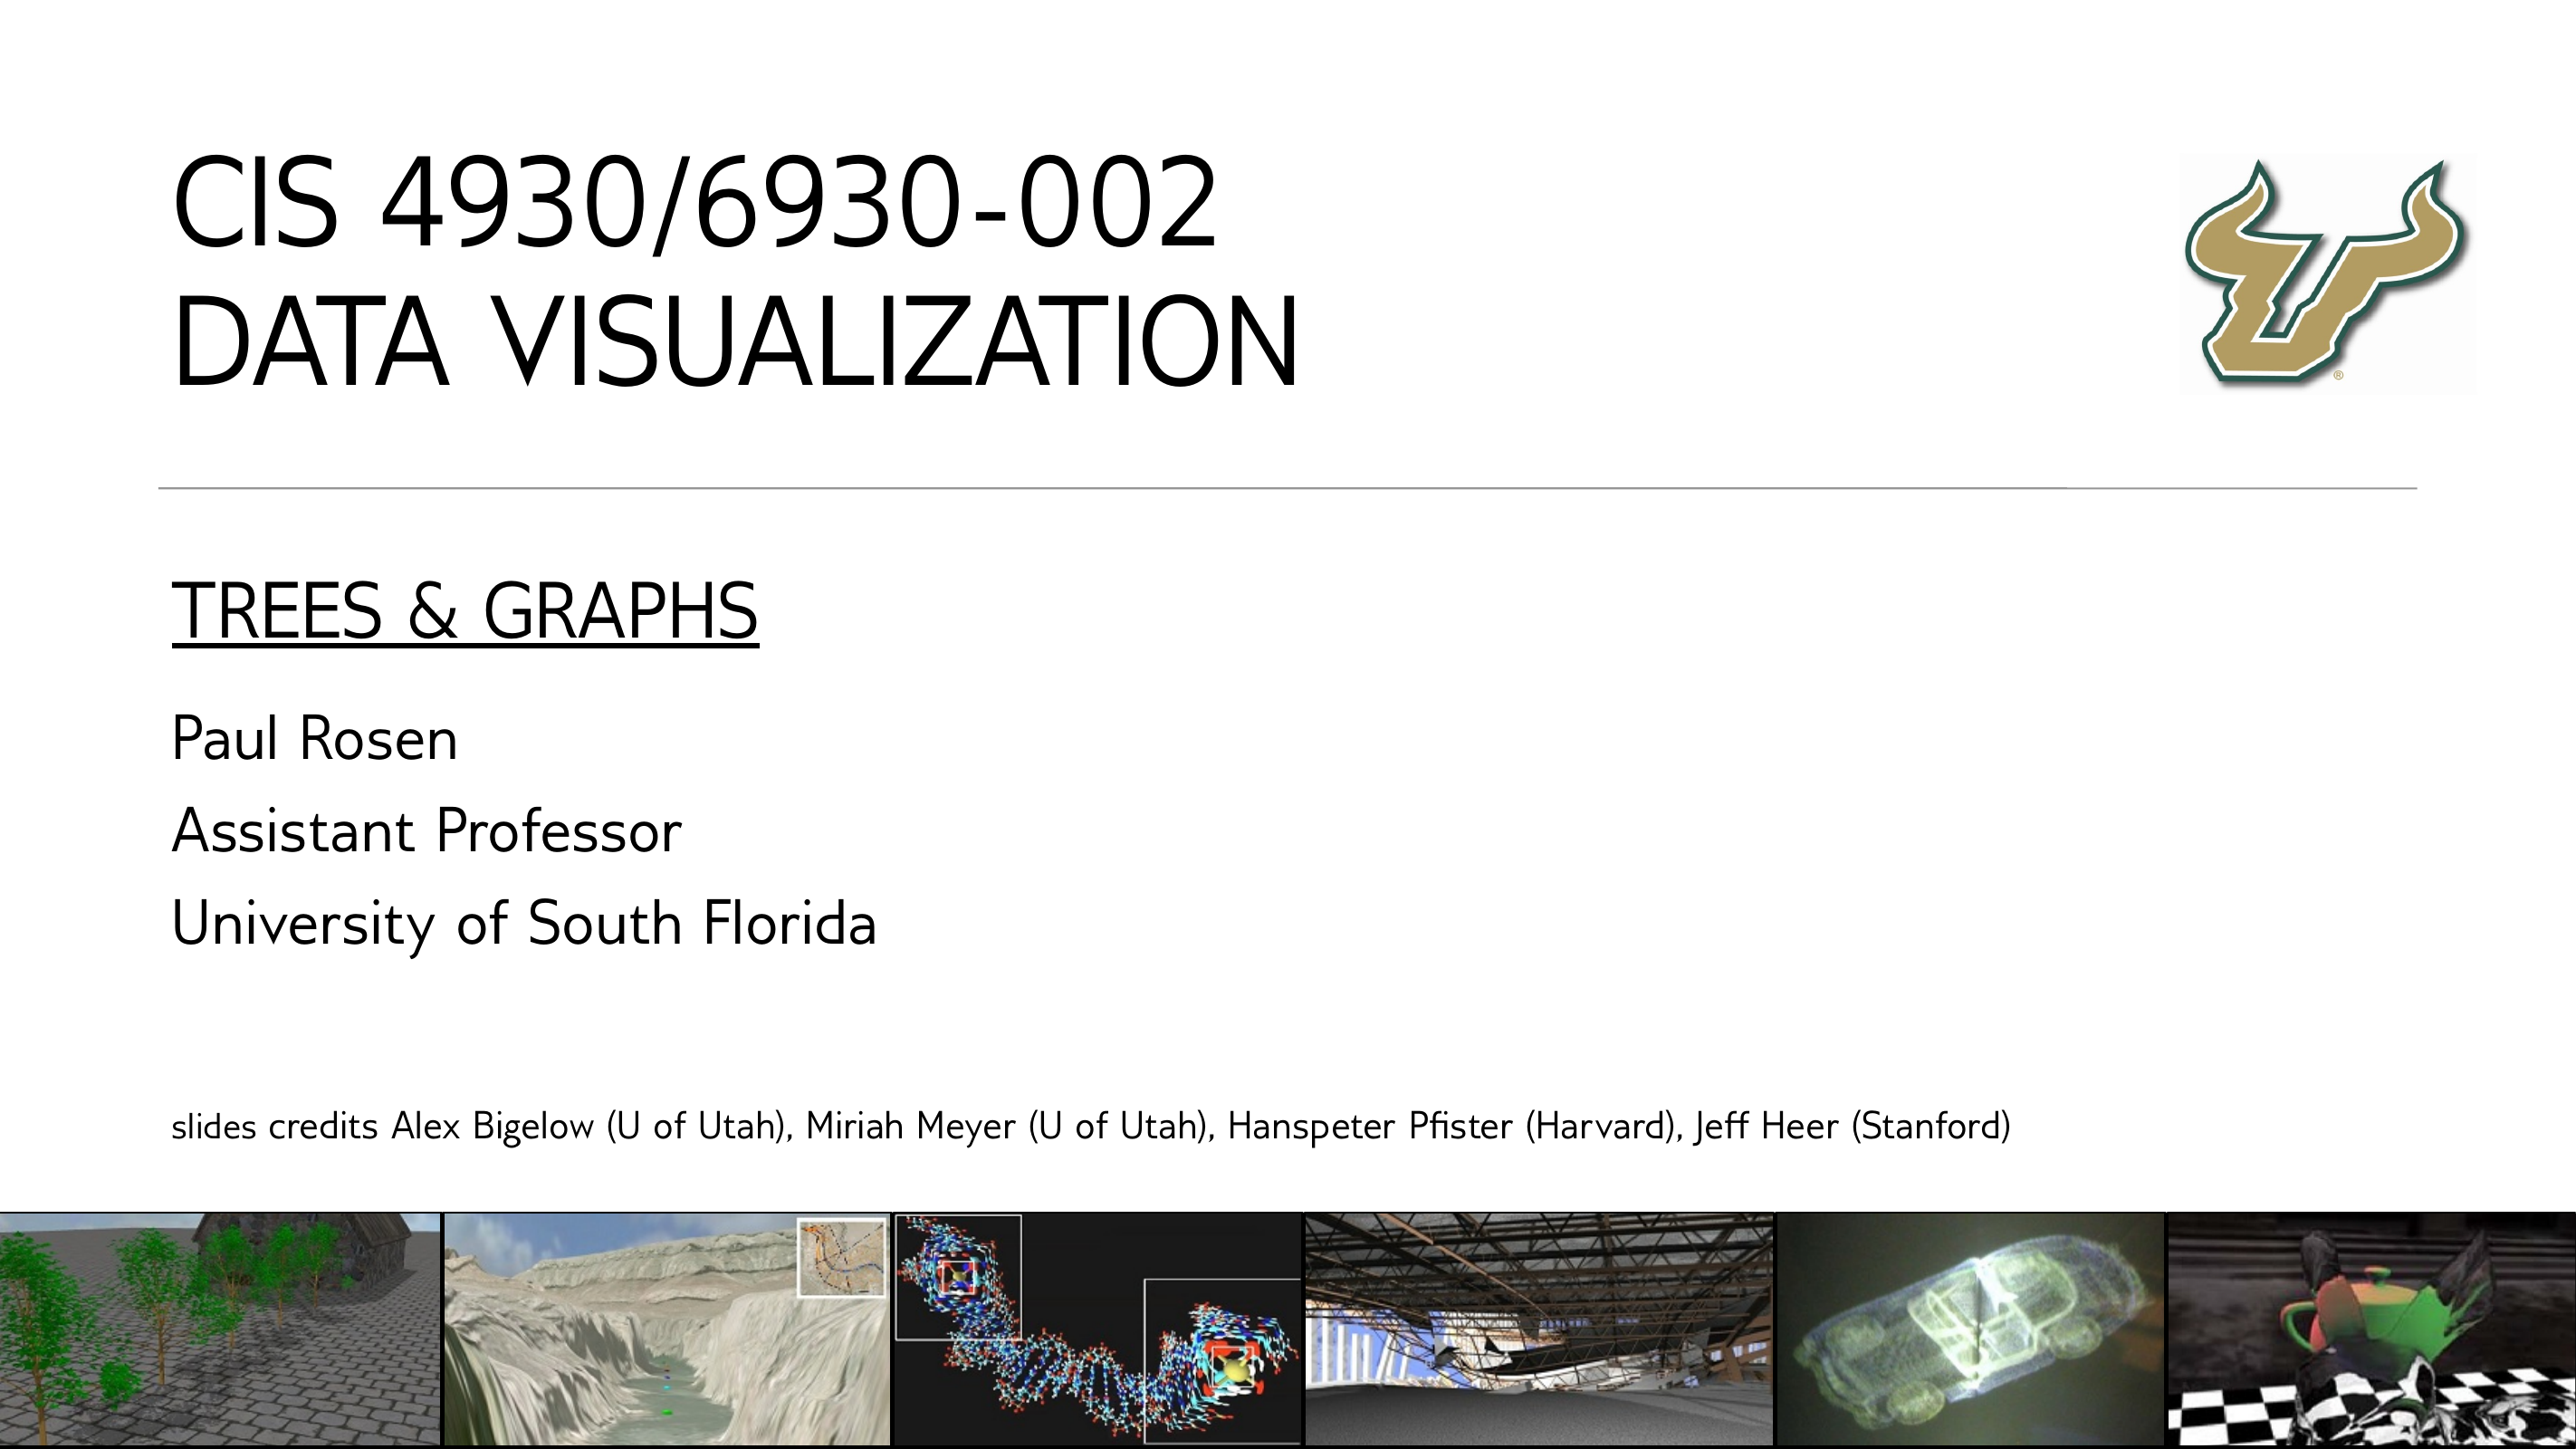

# CIS 4930/6930-002 Data Visualization
TREES & GRAPHS
Paul Rosen
Assistant Professor
University of South Florida

slides credits Alex Bigelow (U of Utah), Miriah Meyer (U of Utah), Hanspeter Pfister (Harvard), Jeff Heer (Stanford)